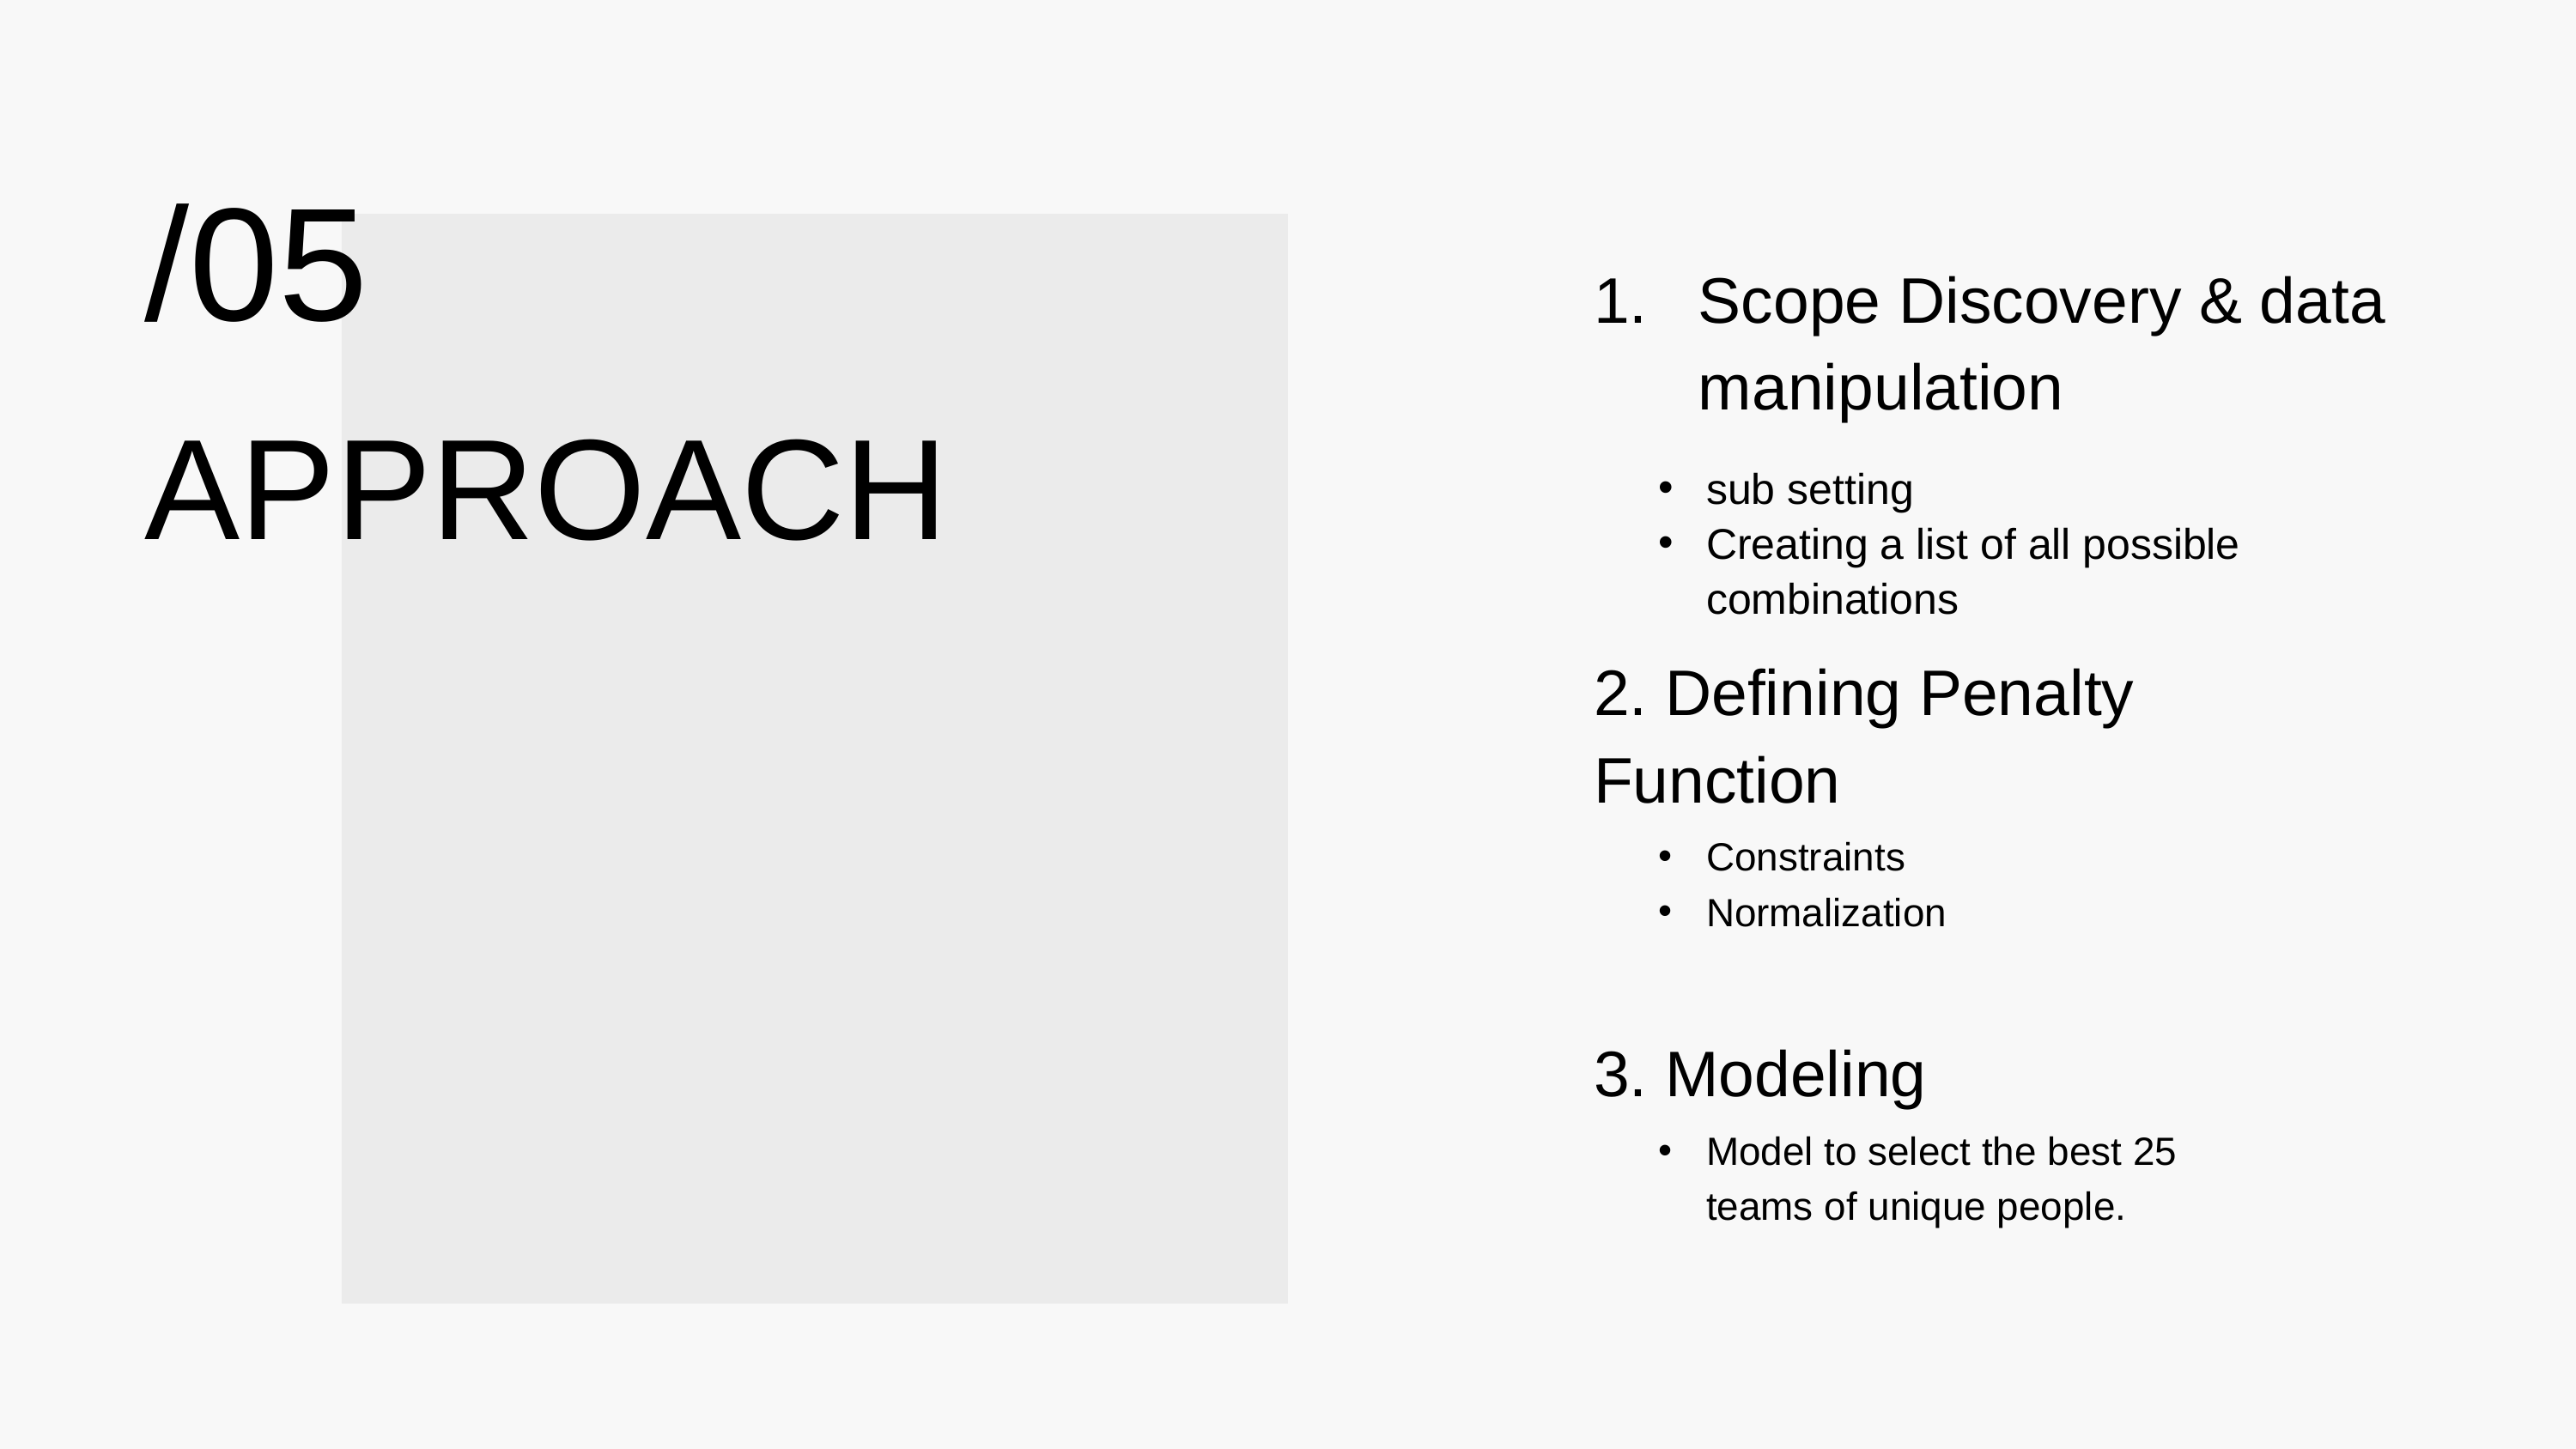

/05
APPROACH

Scope Discovery & data manipulation

sub setting
Creating a list of all possible combinations
2. Defining Penalty Function
Constraints
Normalization
3. Modeling
Model to select the best 25 teams of unique people.